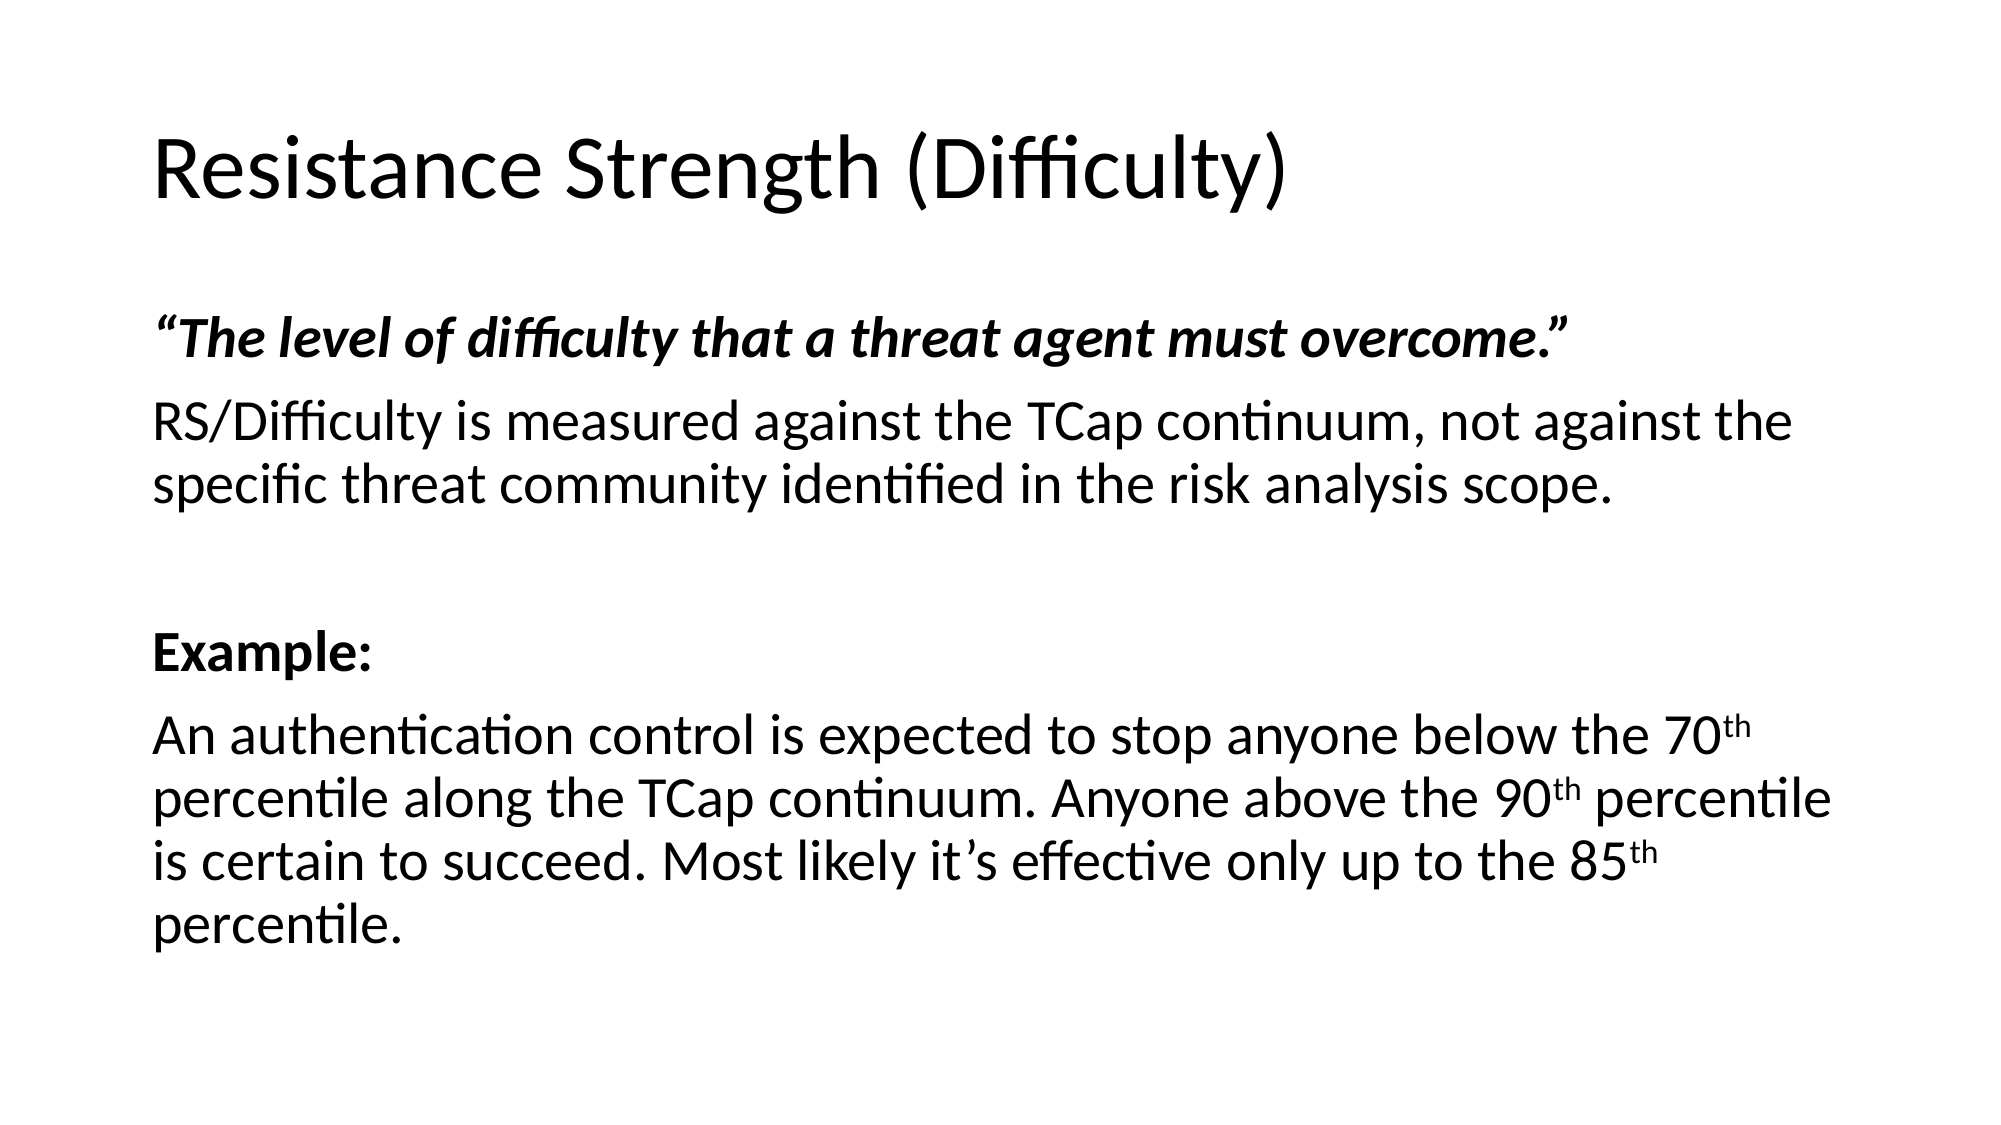

# Resistance Strength (Difficulty)
“The level of difficulty that a threat agent must overcome.”
RS/Difficulty is measured against the TCap continuum, not against the specific threat community identified in the risk analysis scope.

Example:
An authentication control is expected to stop anyone below the 70th percentile along the TCap continuum. Anyone above the 90th percentile is certain to succeed. Most likely it’s effective only up to the 85th percentile.